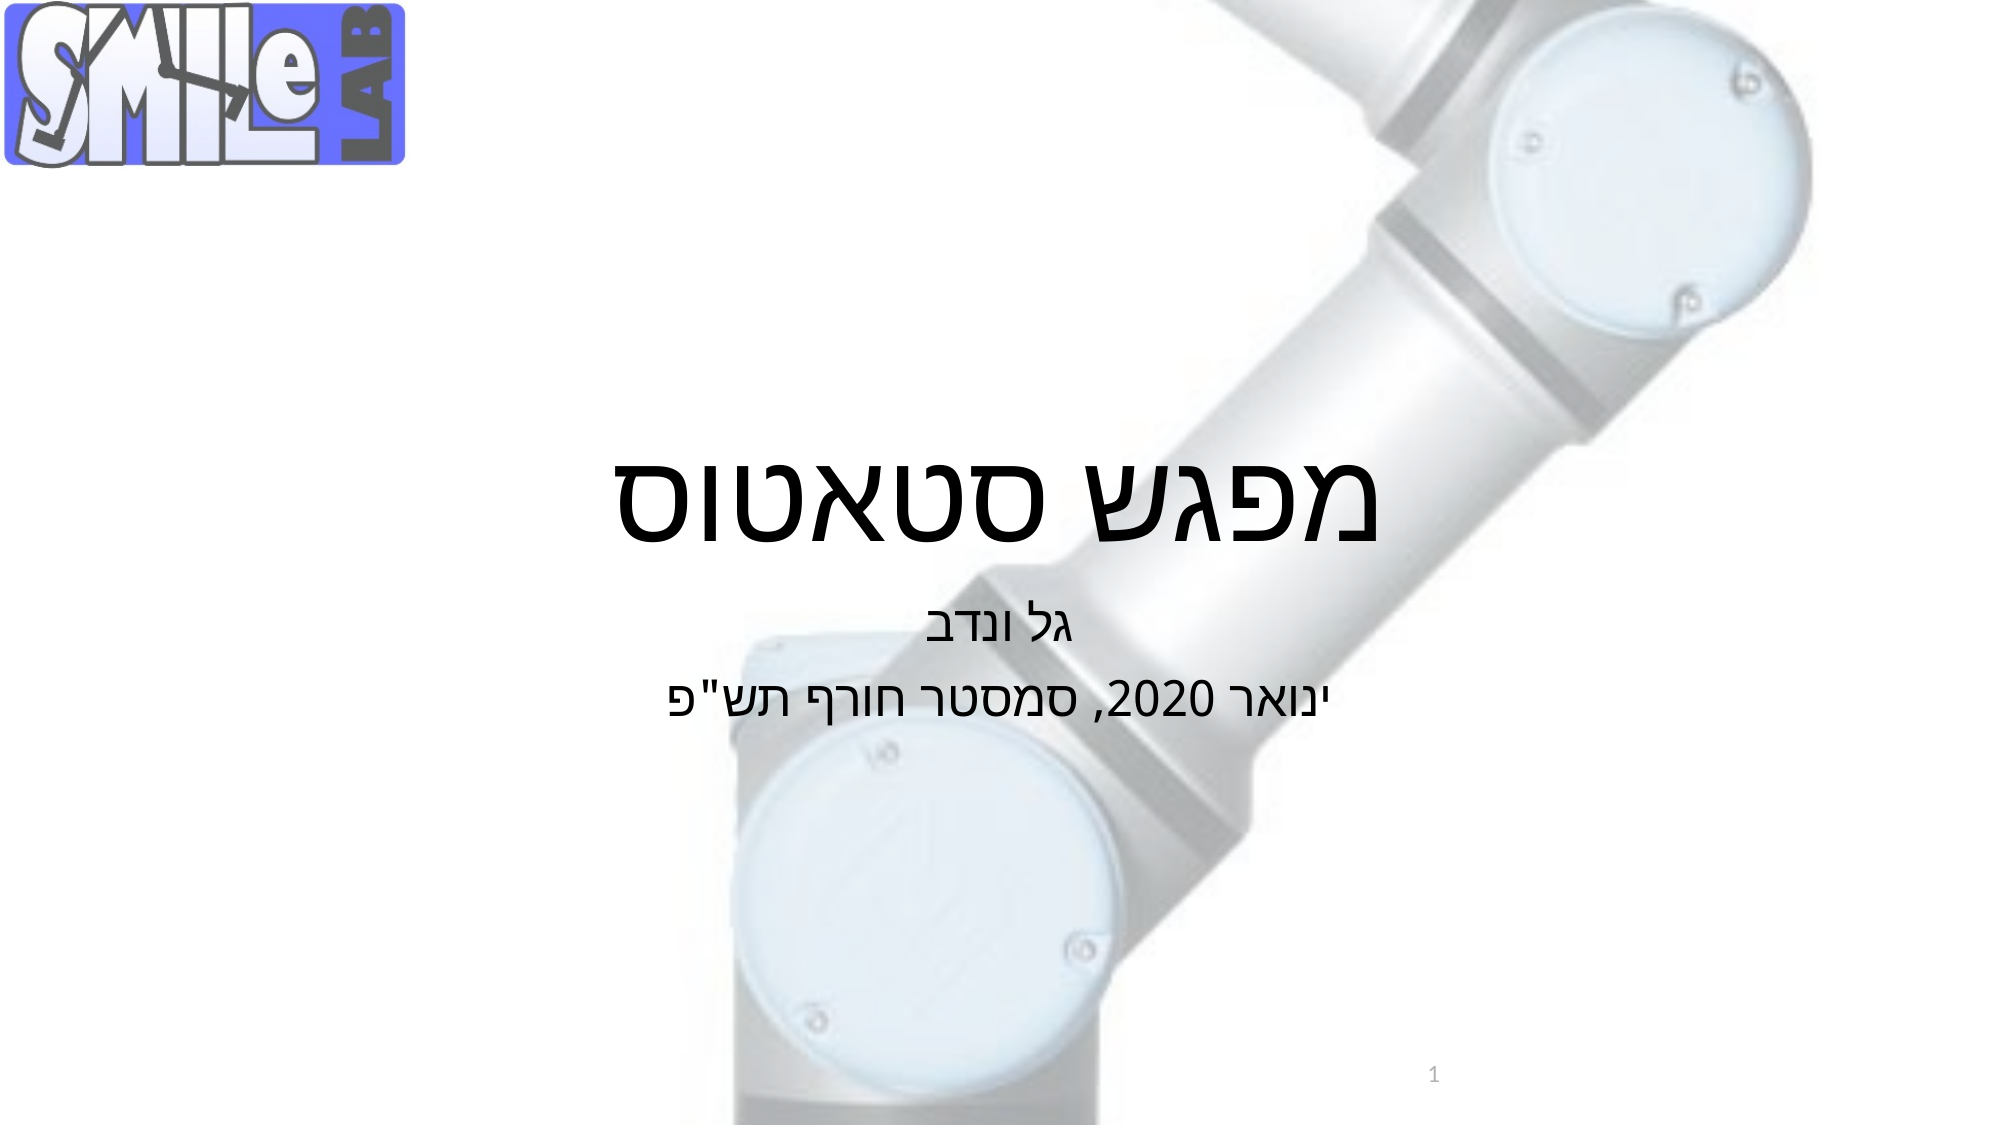

# מפגש סטאטוס
גל ונדב
ינואר 2020, סמסטר חורף תש"פ
1